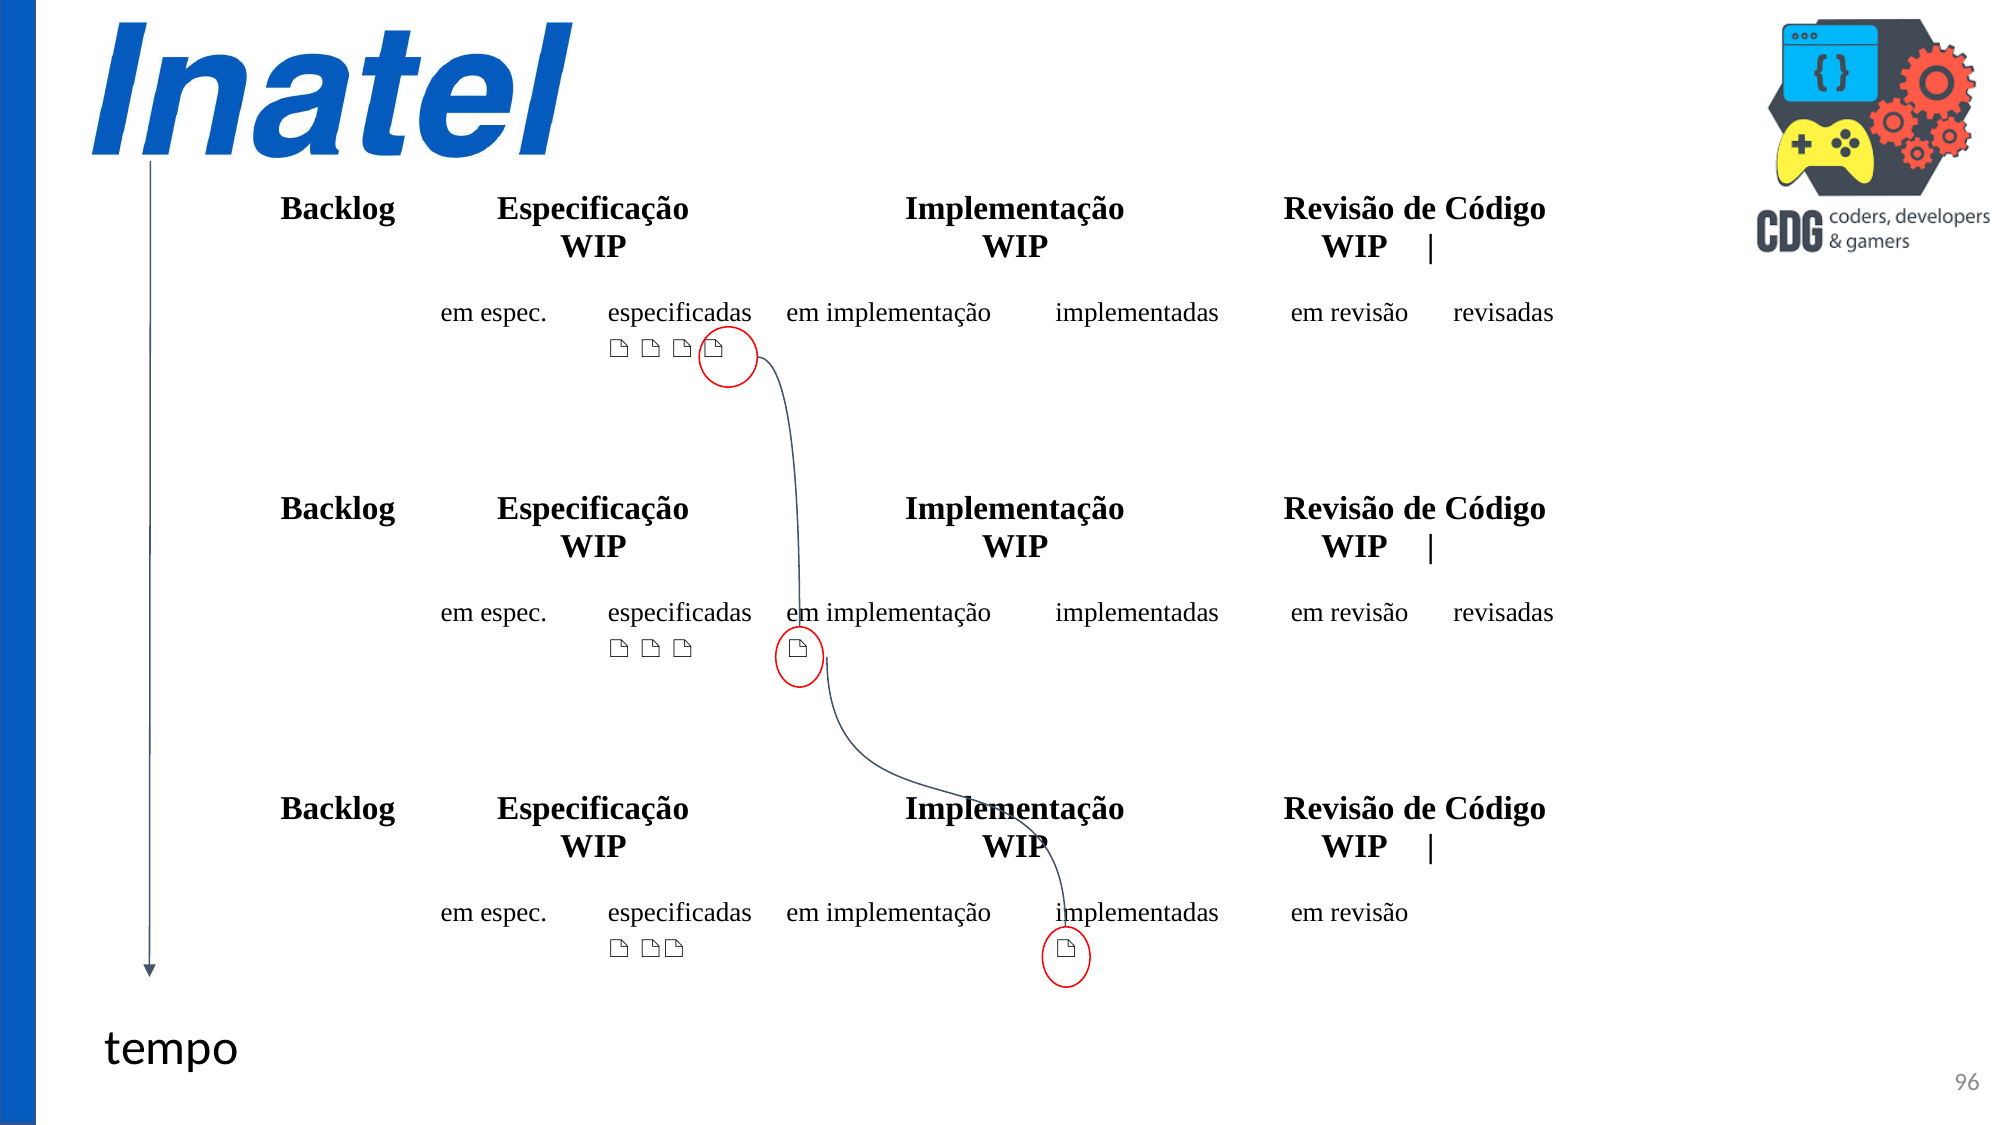

| Backlog | Especificação WIP |  | Implementação WIP |  | Revisão de Código WIP | |  |
| --- | --- | --- | --- | --- | --- | --- |
|  | em espec. | especificadas 🗅 🗅 🗅 🗅 | em implementação | implementadas | em revisão | revisadas |

| Backlog | Especificação WIP |  | Implementação WIP |  | Revisão de Código WIP | |  |
| --- | --- | --- | --- | --- | --- | --- |
|  | em espec. | especificadas 🗅 🗅 🗅 | em implementação 🗅 | implementadas | em revisão | revisadas |

| Backlog | Especificação WIP |  | Implementação WIP |  | Revisão de Código WIP | |  |
| --- | --- | --- | --- | --- | --- | --- |
|  | em espec. | especificadas 🗅 🗅🗅 | em implementação | implementadas 🗅 | em revisão |  |

tempo
96